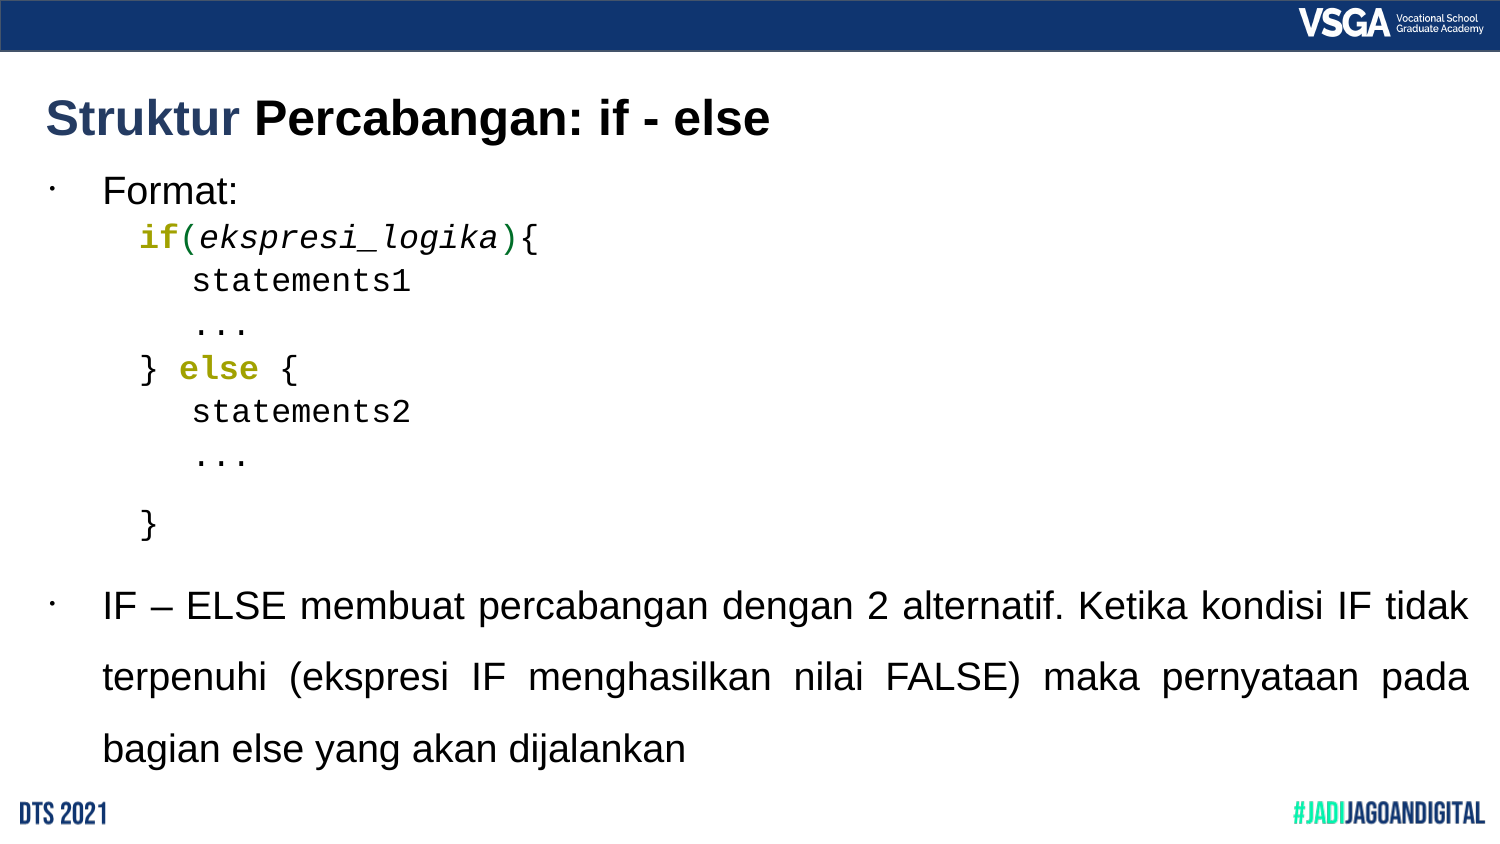

# Struktur Percabangan: if - else
Format:
if(ekspresi_logika){
   statements1
   ...
} else {
   statements2
   ...
}
IF – ELSE membuat percabangan dengan 2 alternatif. Ketika kondisi IF tidak terpenuhi (ekspresi IF menghasilkan nilai FALSE) maka pernyataan pada bagian else yang akan dijalankan